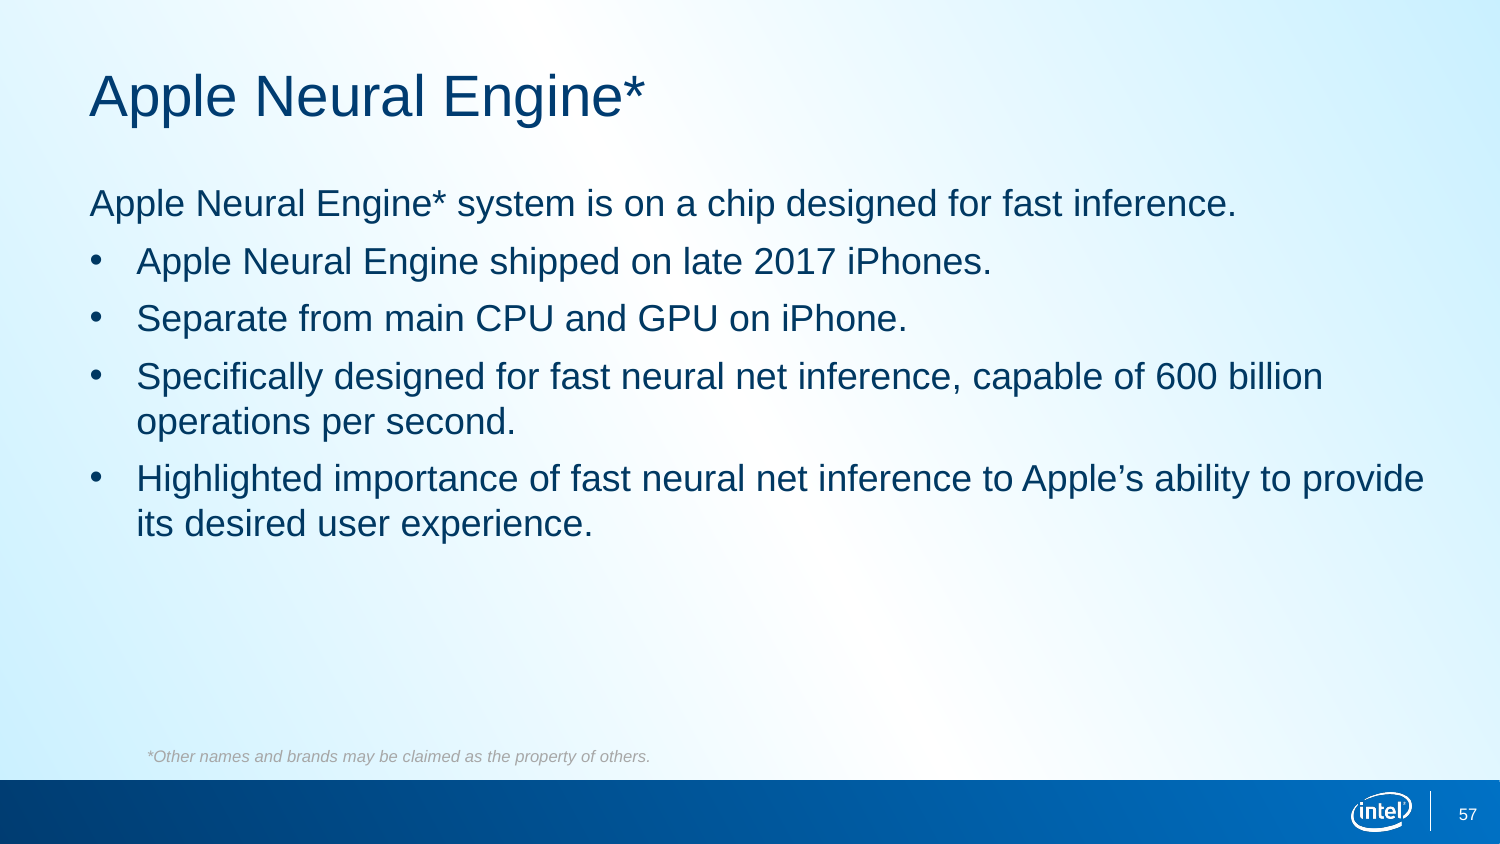

Apple Neural Engine*
Apple Neural Engine* system is on a chip designed for fast inference.
Apple Neural Engine shipped on late 2017 iPhones.
Separate from main CPU and GPU on iPhone.
Specifically designed for fast neural net inference, capable of 600 billion operations per second.
Highlighted importance of fast neural net inference to Apple’s ability to provide its desired user experience.

*Other names and brands may be claimed as the property of others.
57